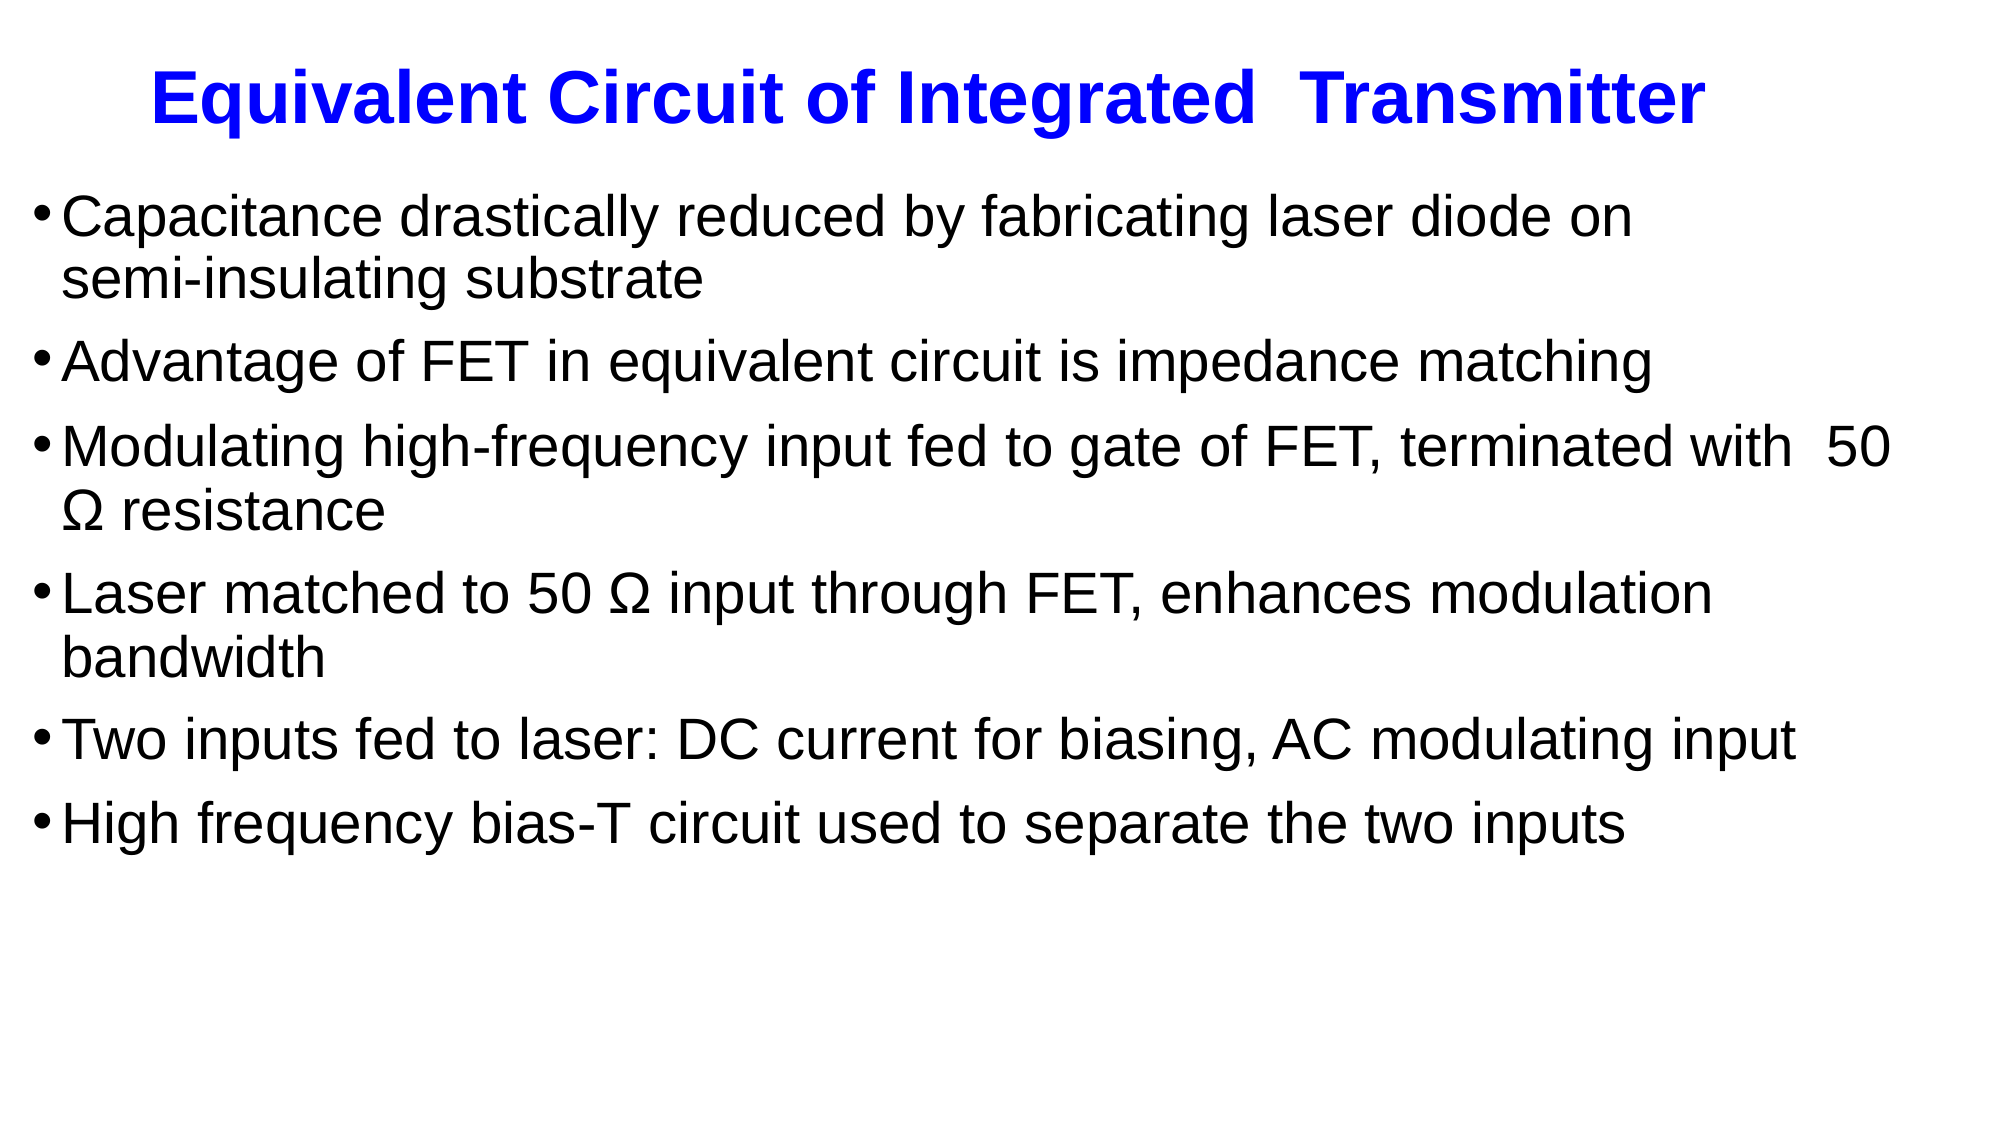

Equivalent Circuit of Integrated  Transmitter
Capacitance drastically reduced by fabricating laser diode on  semi-insulating substrate
Advantage of FET in equivalent circuit is impedance matching
Modulating high-frequency input fed to gate of FET, terminated with  50 Ω resistance
Laser matched to 50 Ω input through FET, enhances modulation  bandwidth
Two inputs fed to laser: DC current for biasing, AC modulating input
High frequency bias-T circuit used to separate the two inputs